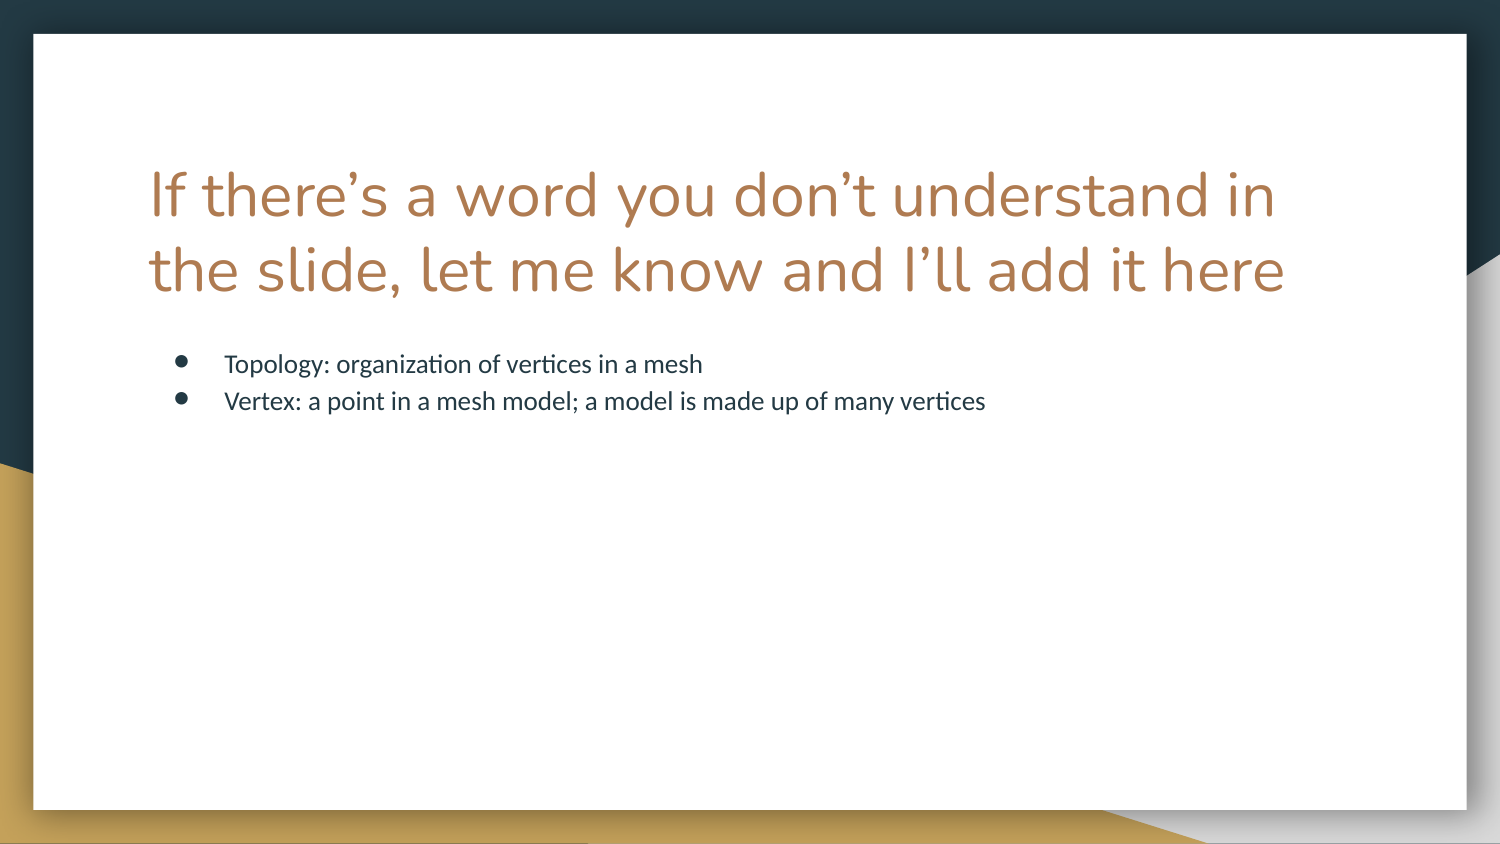

# If there’s a word you don’t understand in the slide, let me know and I’ll add it here
Topology: organization of vertices in a mesh
Vertex: a point in a mesh model; a model is made up of many vertices